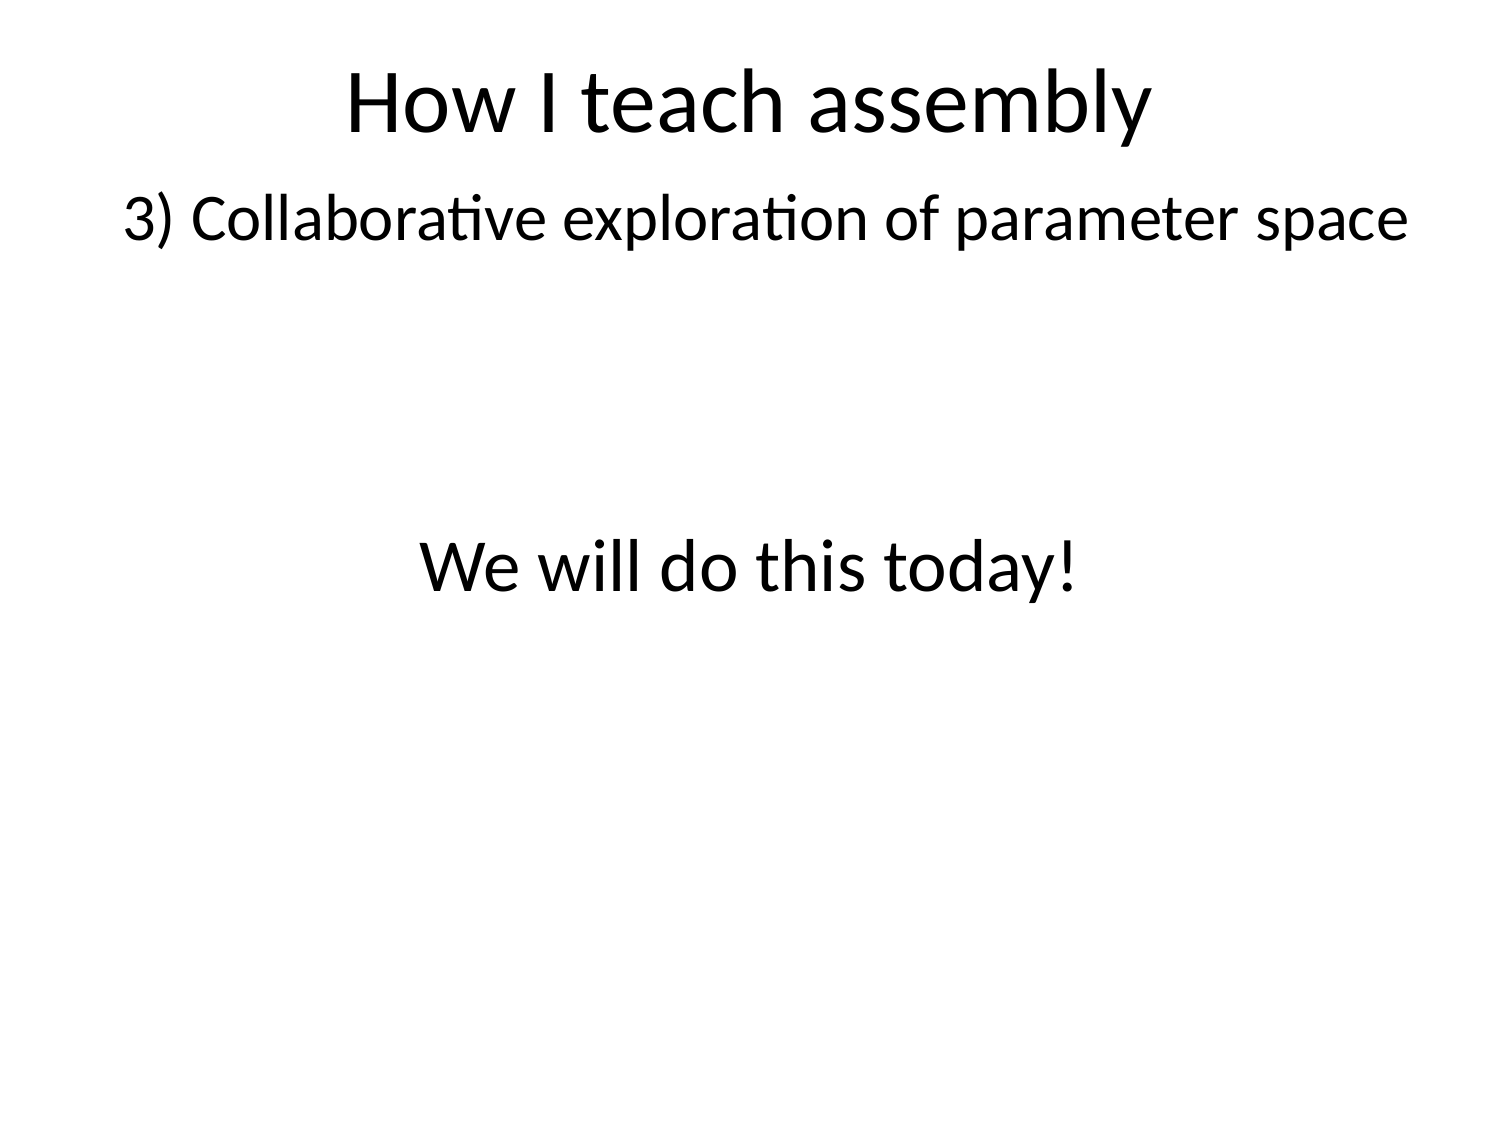

# How I teach assembly
3) Collaborative exploration of parameter space

We will do this today!